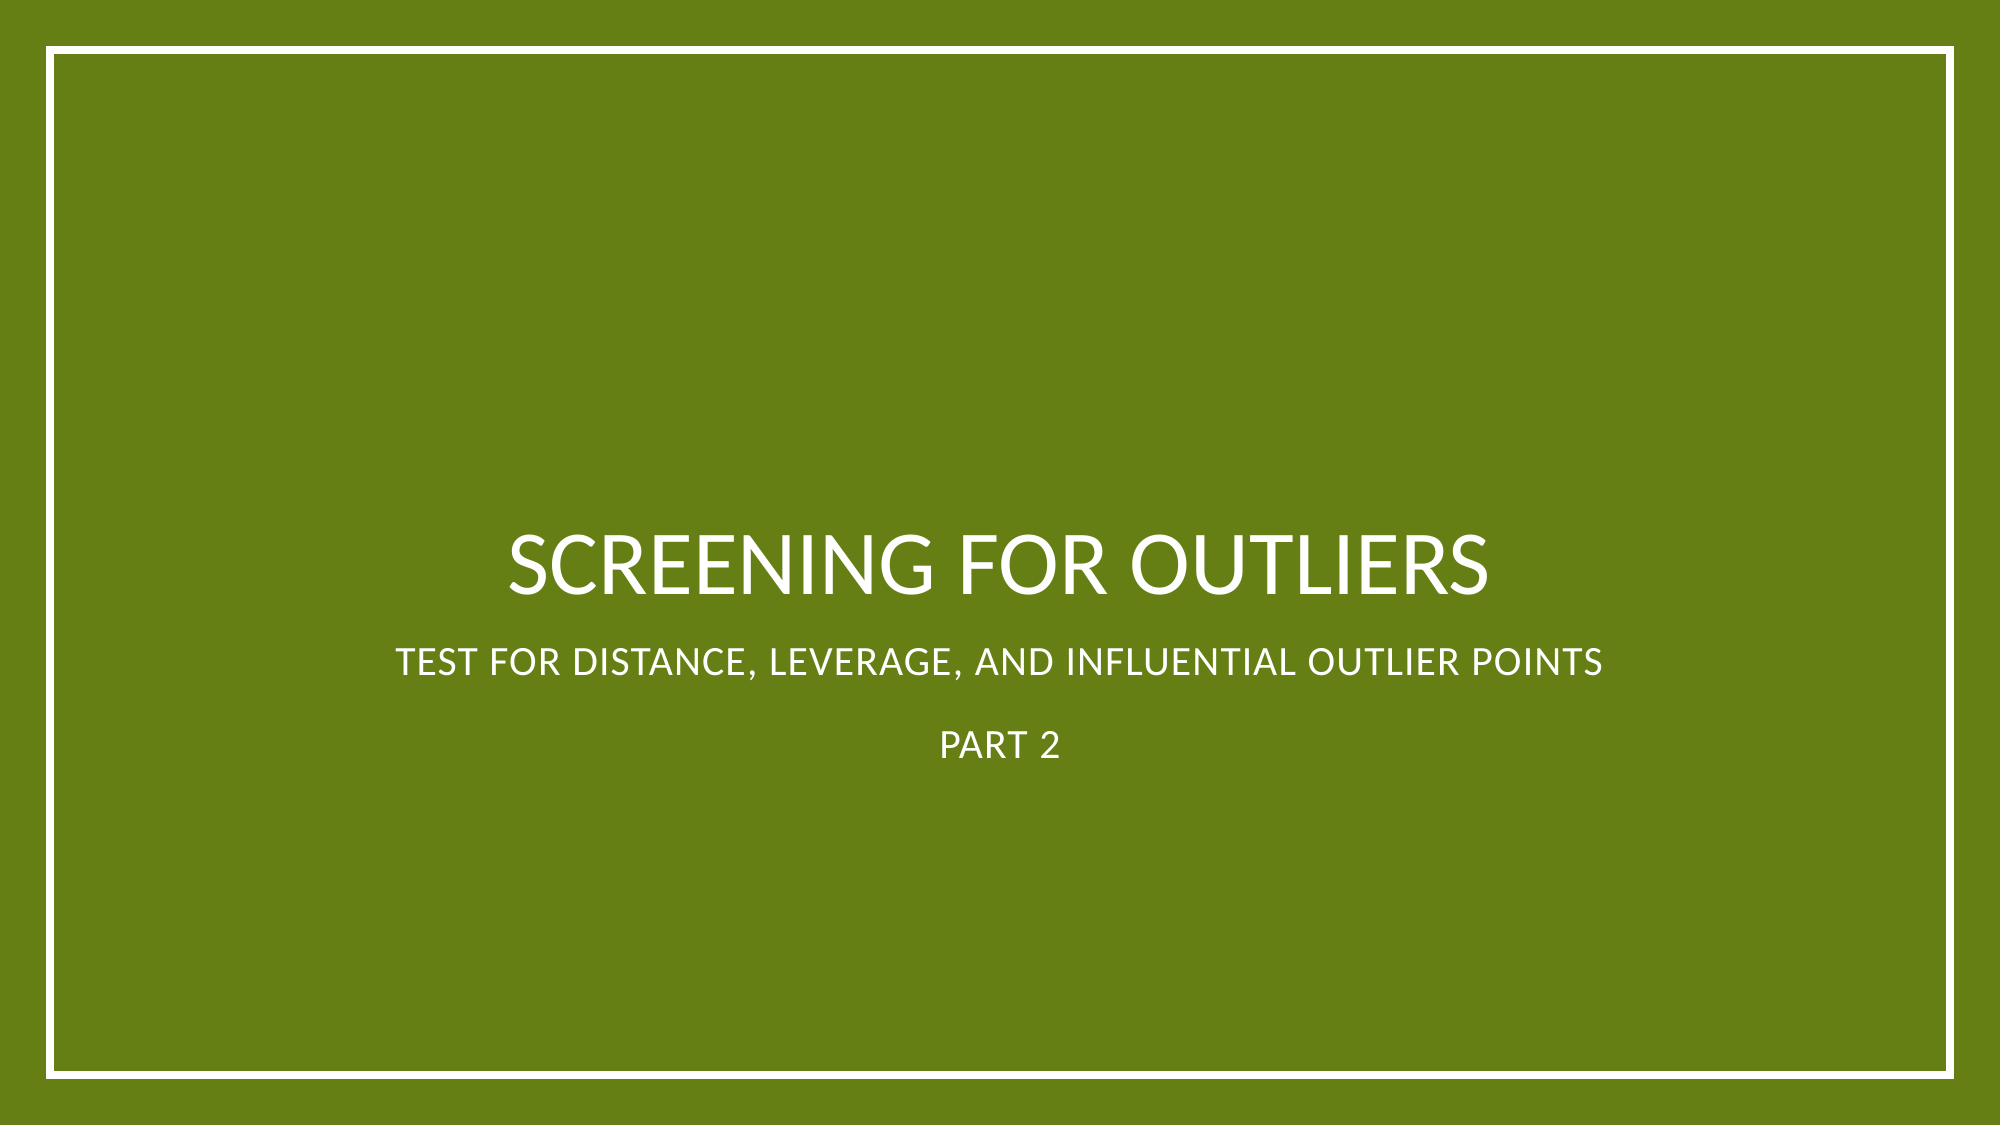

# Screening for outliers
Test for distance, leverage, and influential outlier points
Part 2